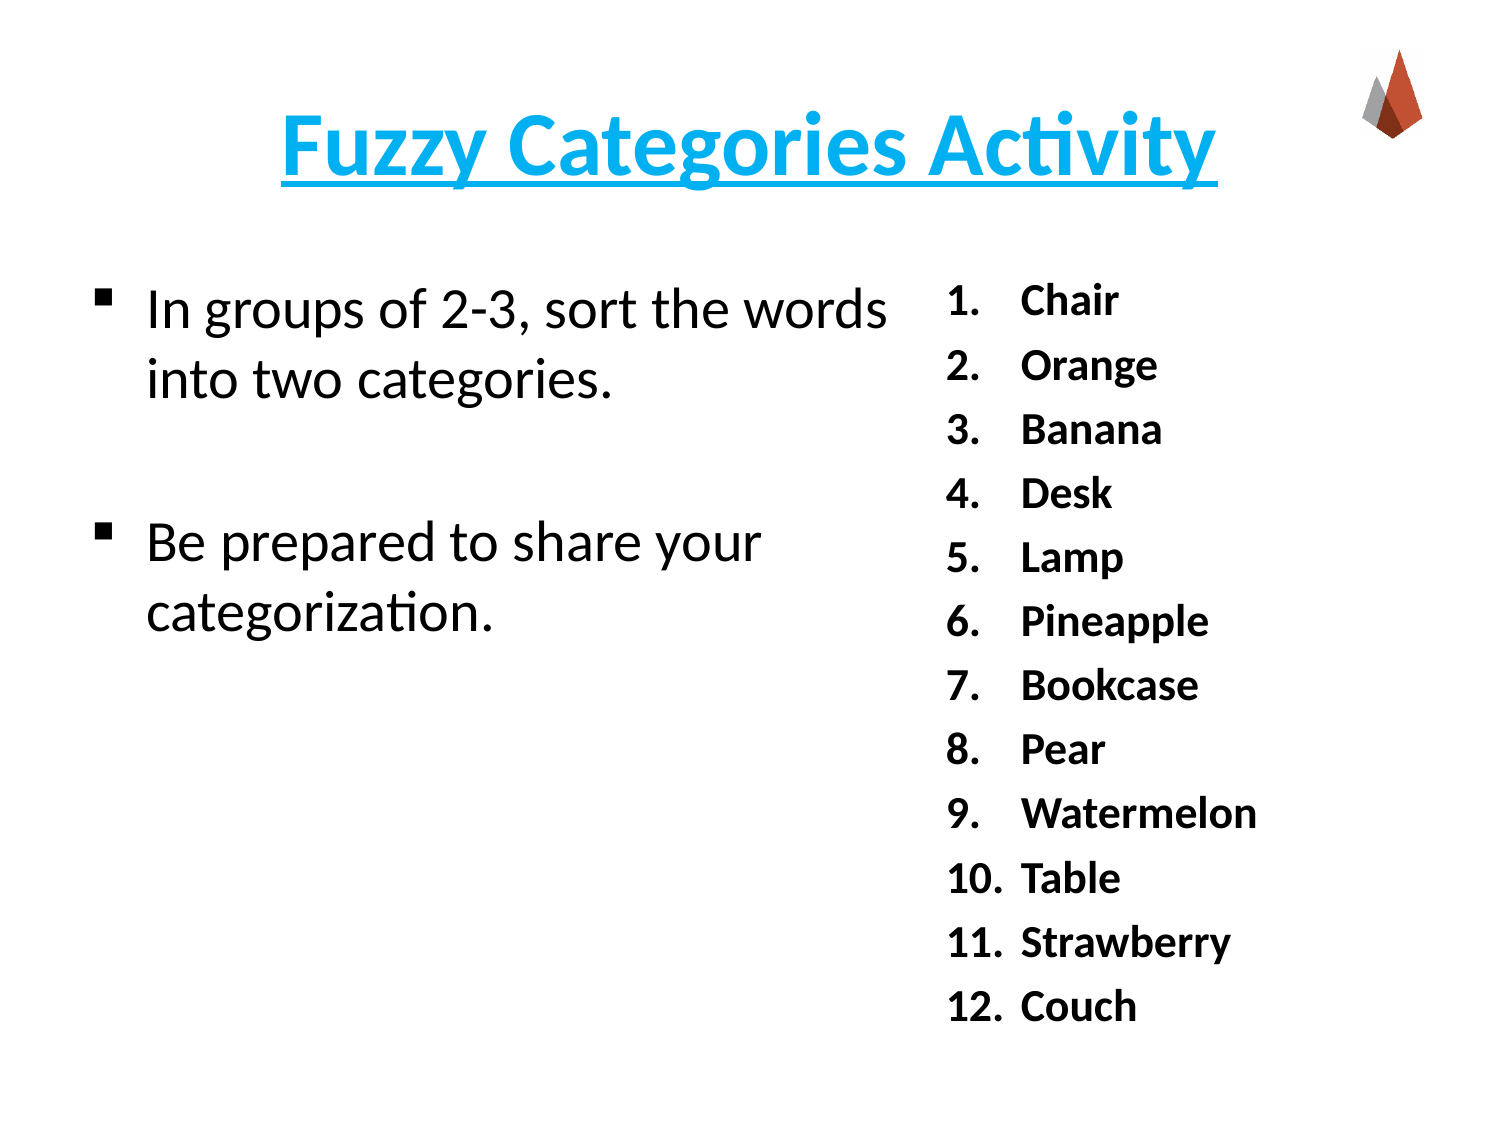

# Fuzzy Categories Activity
In groups of 2-3, sort the words into two categories.

Be prepared to share your categorization.
Chair
Orange
Banana
Desk
Lamp
Pineapple
Bookcase
Pear
Watermelon
Table
Strawberry
Couch